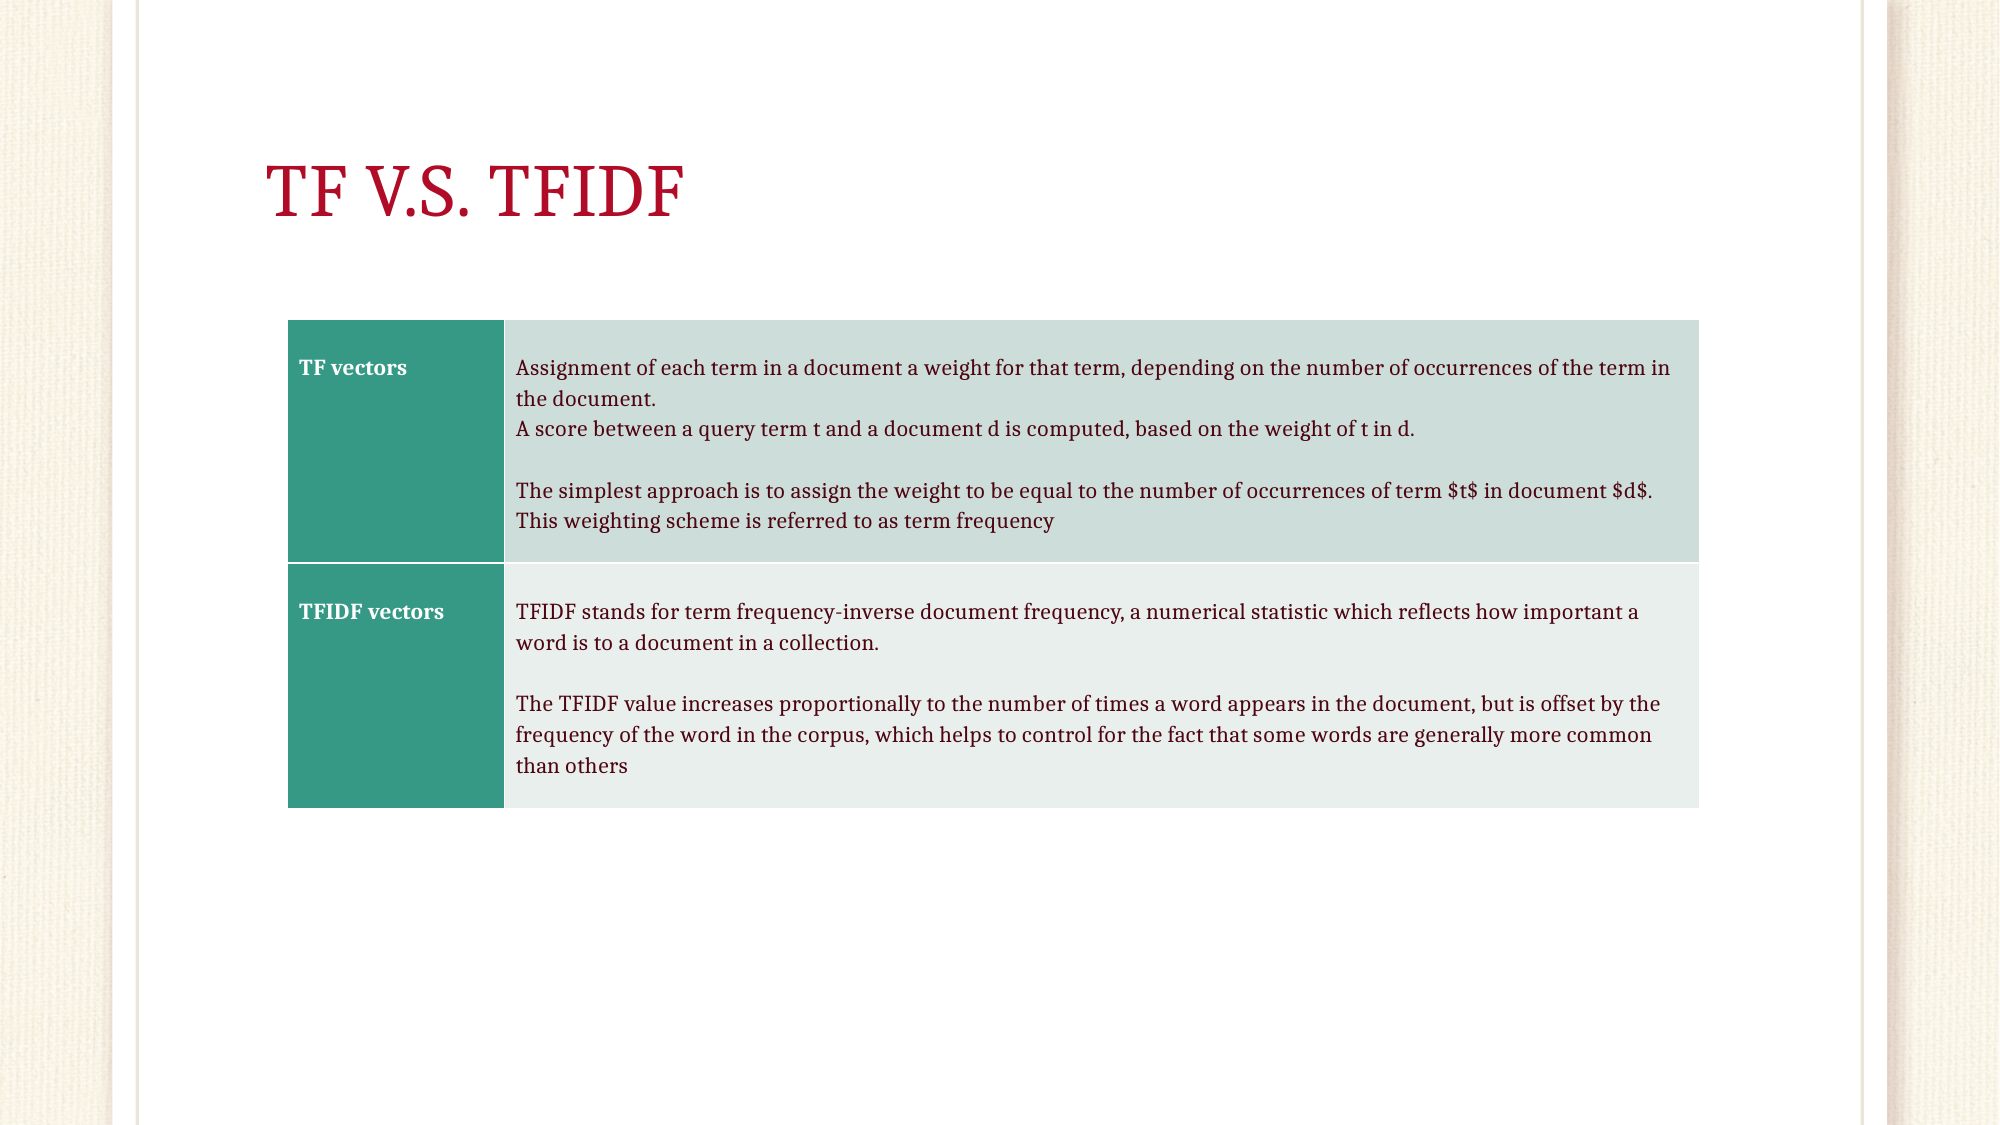

# TF V.S. TFIDF
| TF vectors | Assignment of each term in a document a weight for that term, depending on the number of occurrences of the term in the document. A score between a query term t and a document d is computed, based on the weight of t in d. The simplest approach is to assign the weight to be equal to the number of occurrences of term $t$ in document $d$. This weighting scheme is referred to as term frequency |
| --- | --- |
| TFIDF vectors | TFIDF stands for term frequency-inverse document frequency, a numerical statistic which reflects how important a word is to a document in a collection. The TFIDF value increases proportionally to the number of times a word appears in the document, but is offset by the frequency of the word in the corpus, which helps to control for the fact that some words are generally more common than others |